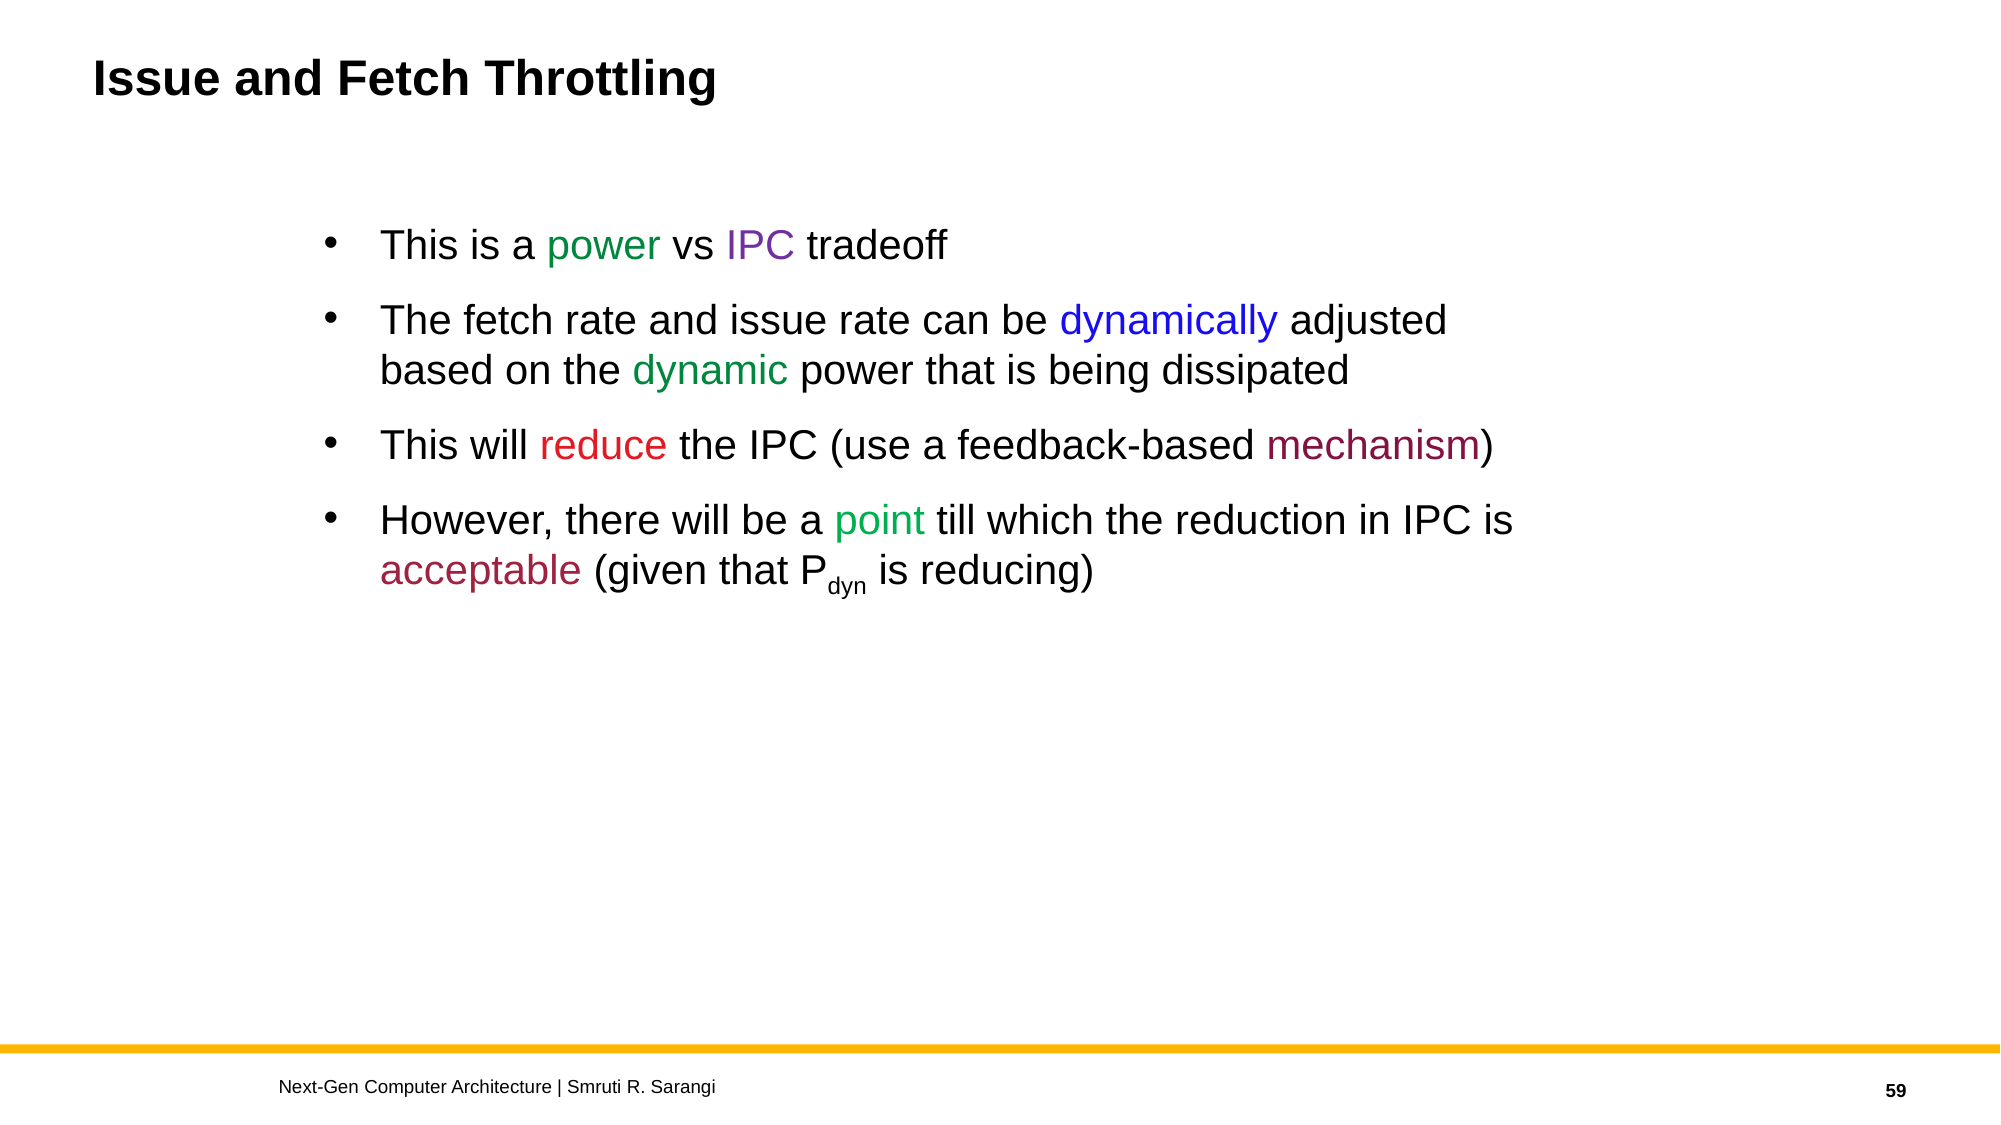

# Issue and Fetch Throttling
This is a power vs IPC tradeoff
The fetch rate and issue rate can be dynamically adjusted based on the dynamic power that is being dissipated
This will reduce the IPC (use a feedback-based mechanism)
However, there will be a point till which the reduction in IPC is acceptable (given that Pdyn is reducing)
Next-Gen Computer Architecture | Smruti R. Sarangi
59